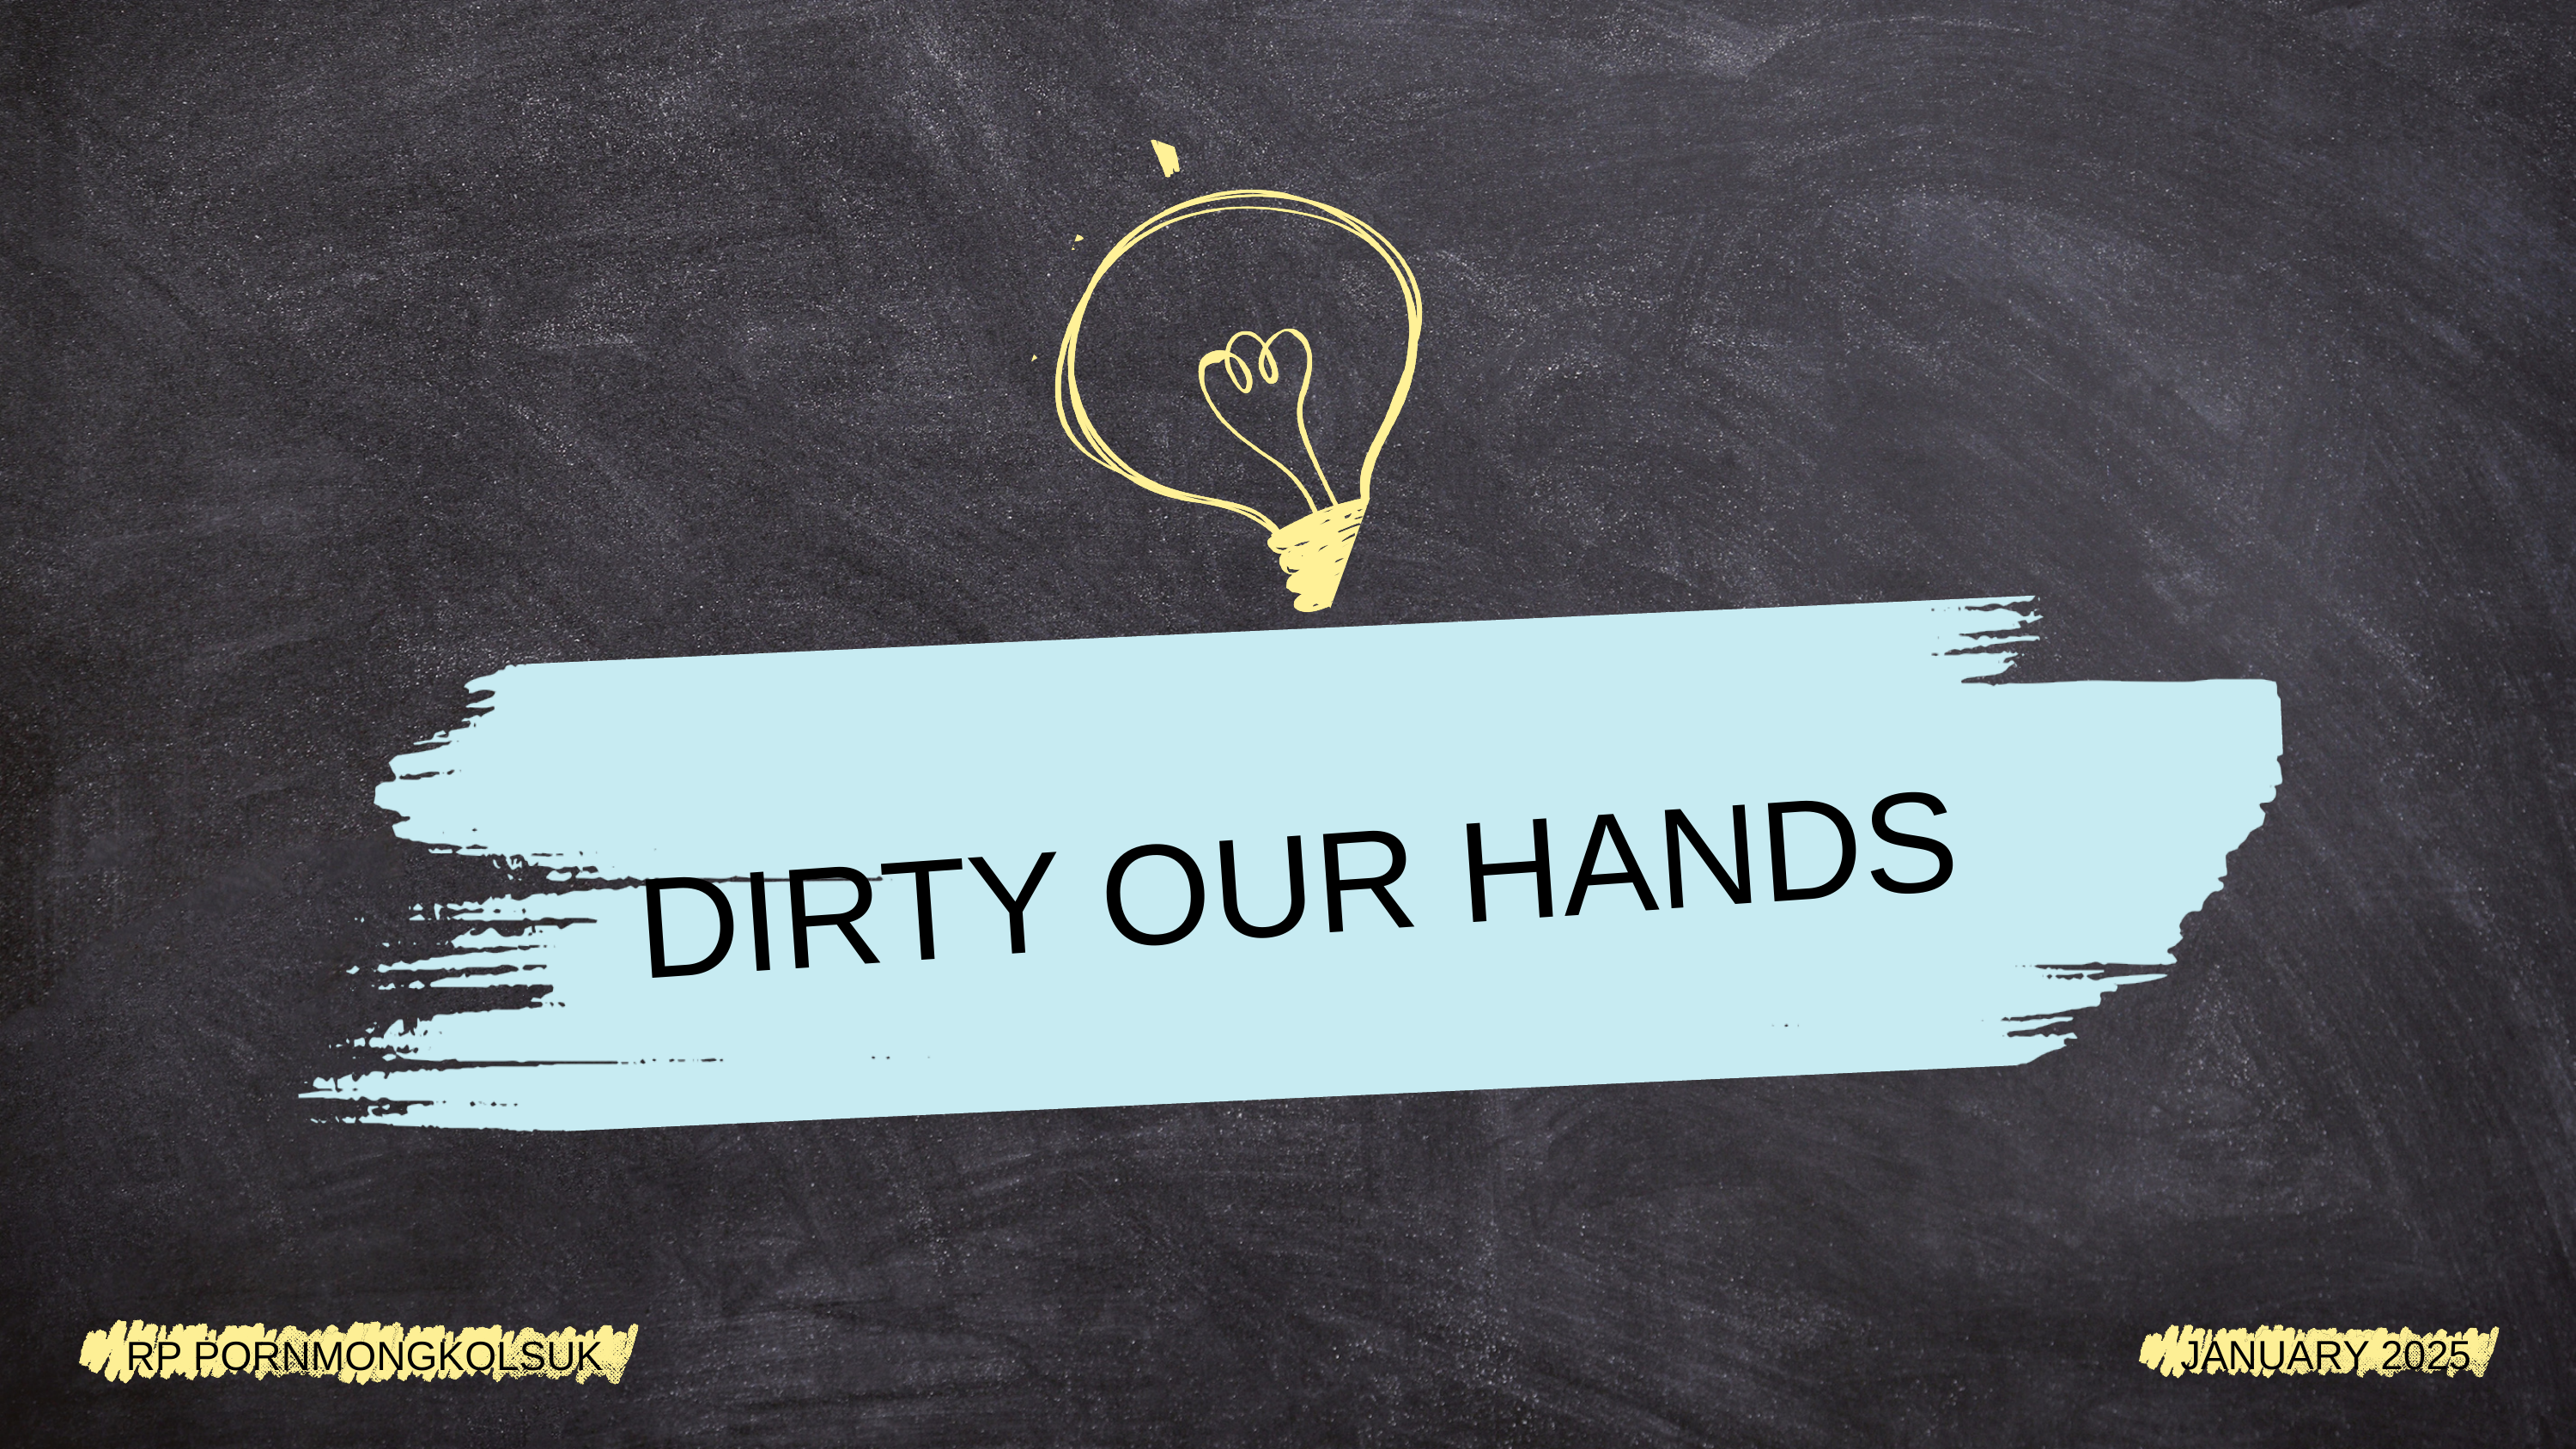

DIRTY OUR HANDS

RP PORNMONGKOLSUK
JANUARY 2025